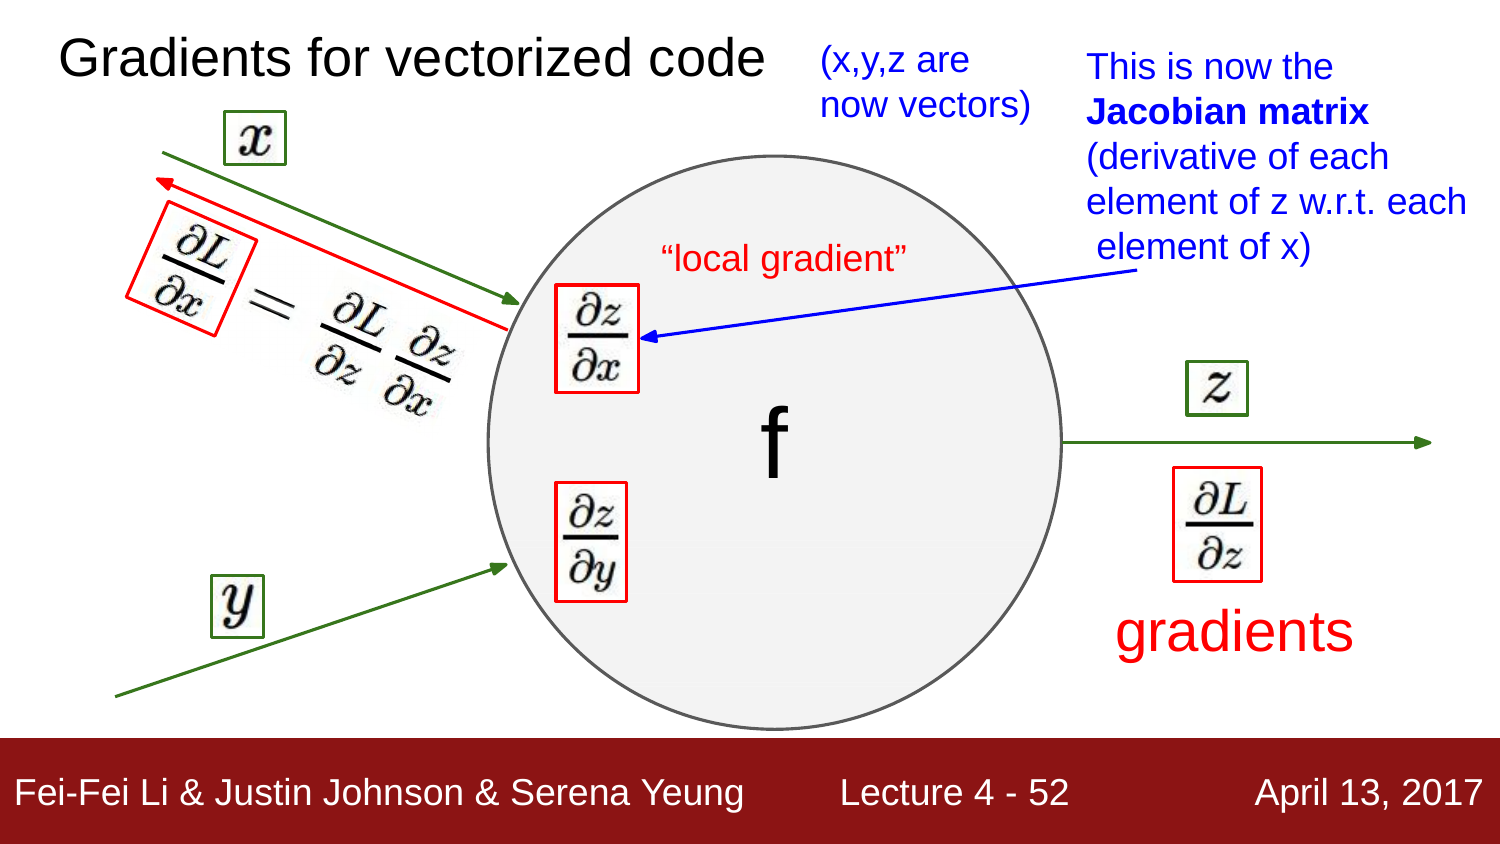

Gradients for vectorized code
(x,y,z are  now vectors)
This is now the  Jacobian matrix  (derivative of each  element of z w.r.t. each  element of x)

“local gradient”

f

gradients
Lecture 4 - 52
Fei-Fei Li & Justin Johnson & Serena Yeung
April 13, 2017